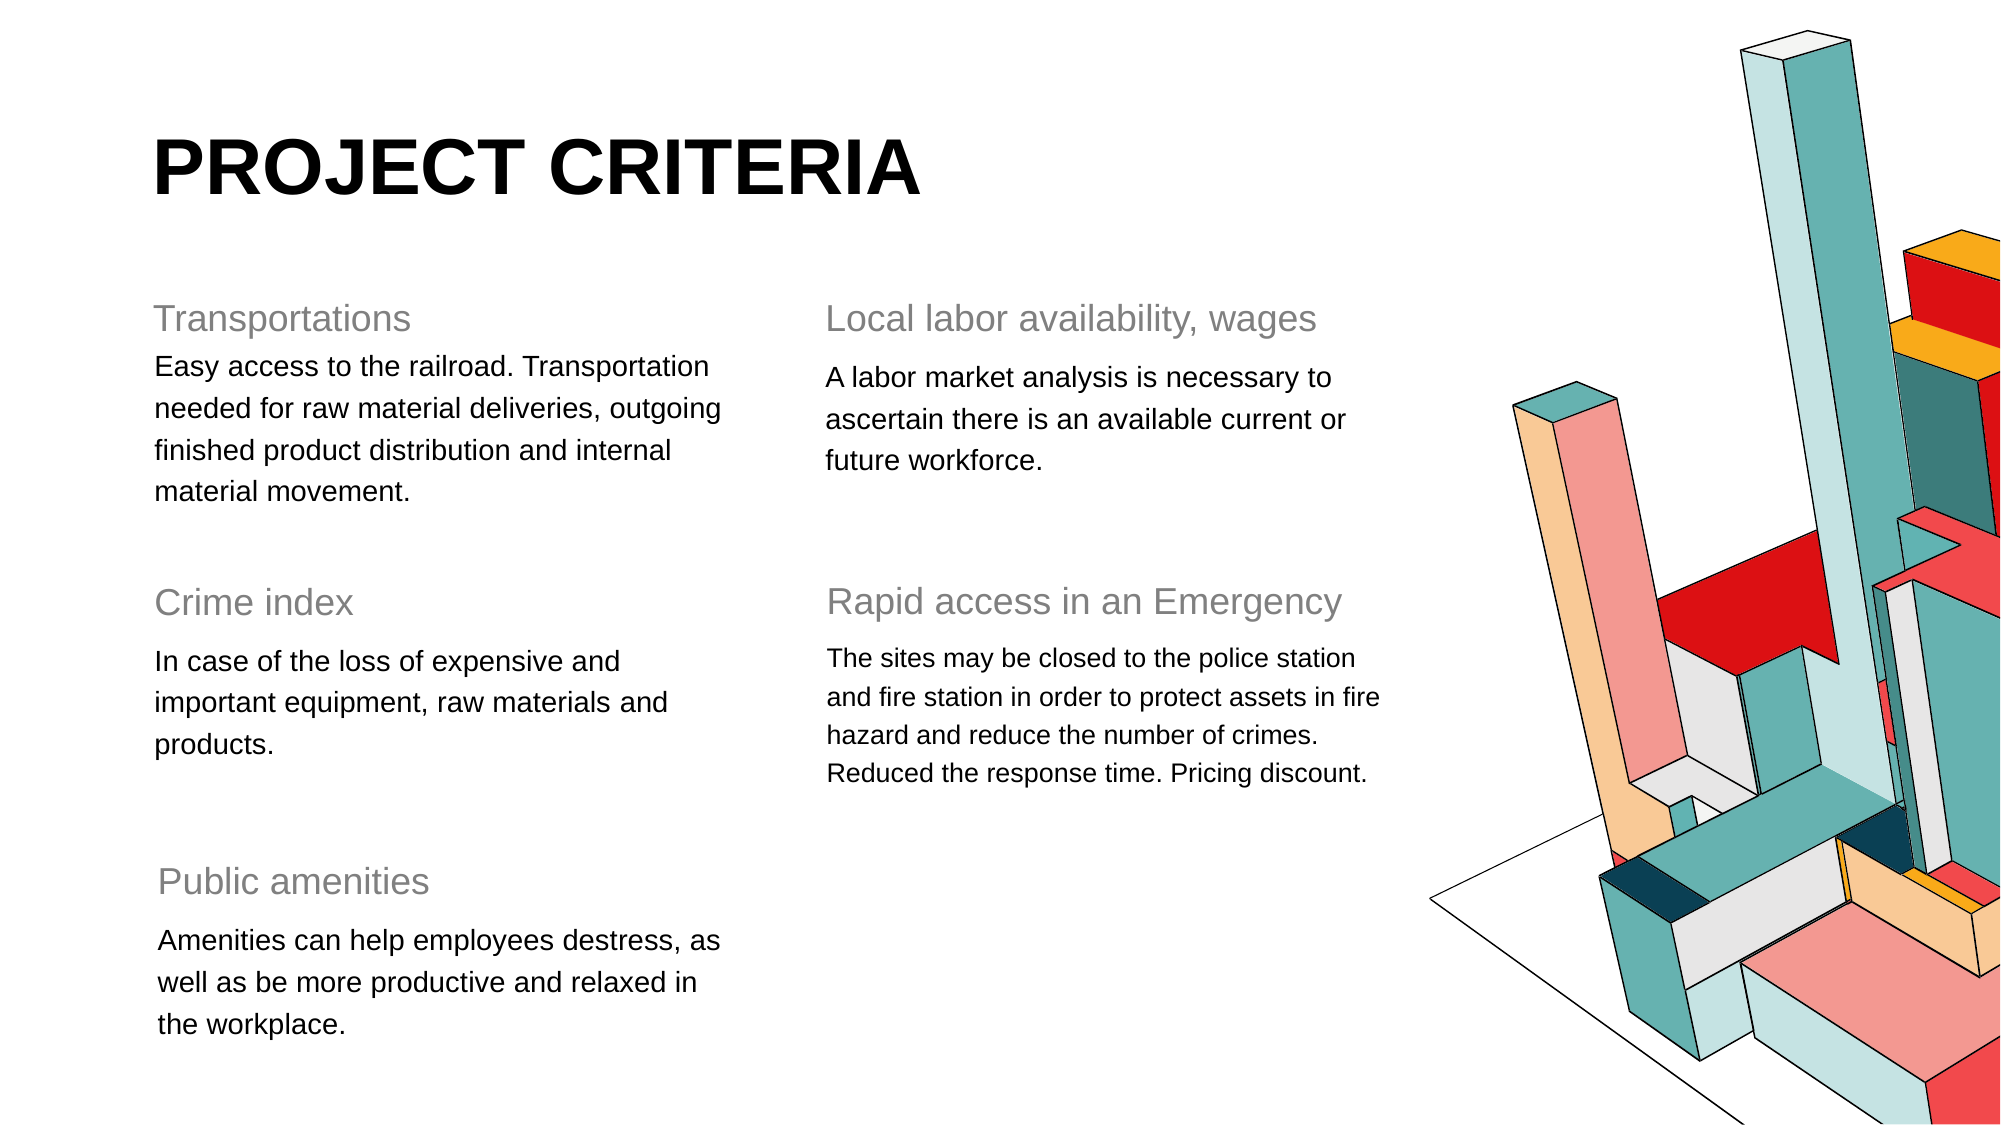

# Project criteria
Local labor availability, wages
Transportations
Easy access to the railroad. Transportation needed for raw material deliveries, outgoing finished product distribution and internal material movement.
A labor market analysis is necessary to ascertain there is an available current or future workforce.
Rapid access in an Emergency
Crime index
The sites may be closed to the police station and fire station in order to protect assets in fire hazard and reduce the number of crimes.  Reduced the response time. Pricing discount.
In case of the loss of expensive and important equipment, raw materials and products.
Public amenities
Amenities can help employees destress, as well as be more productive and relaxed in the workplace.